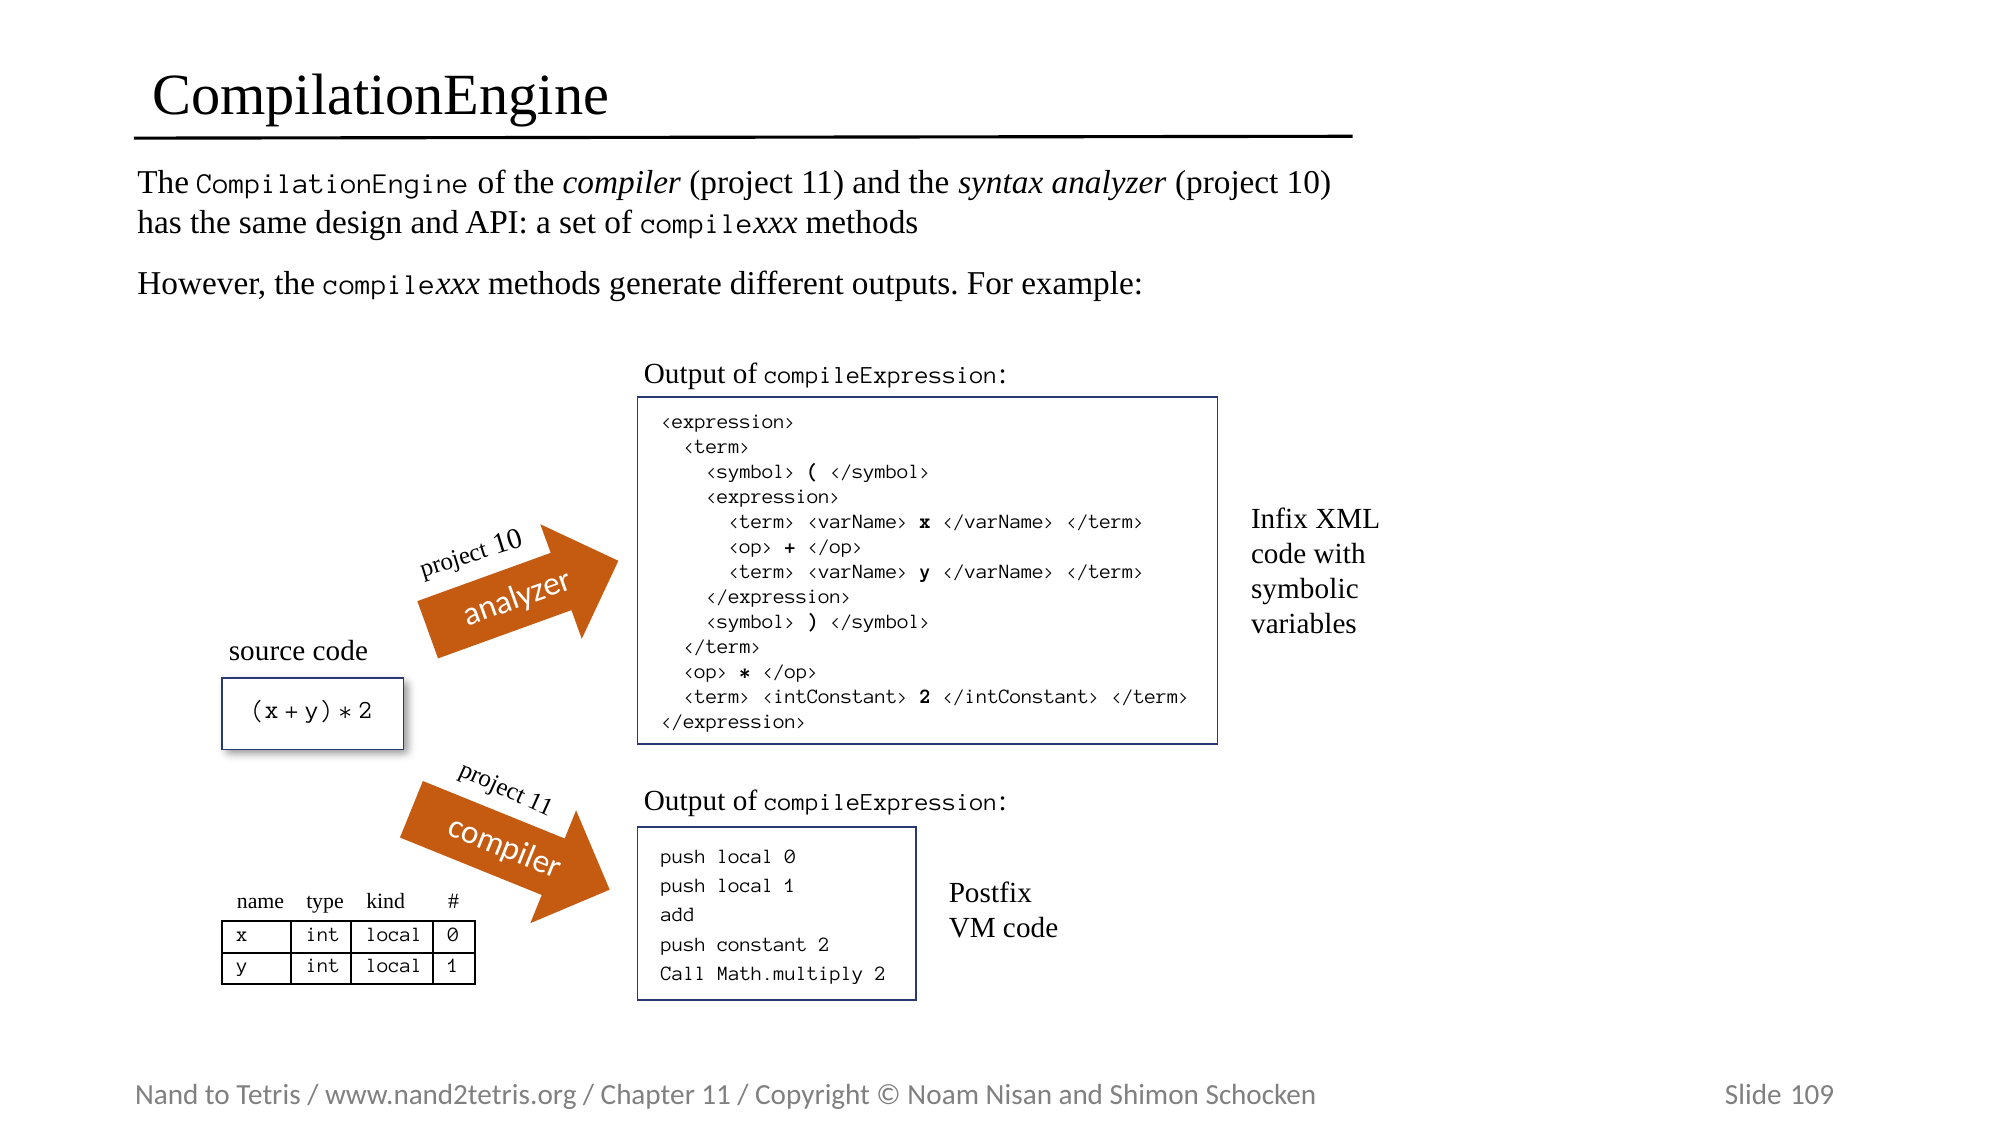

# CompilationEngine

The CompilationEngine of the compiler (project 11) and the syntax analyzer (project 10)
has the same design and API: a set of compilexxx methods
However, the compilexxx methods generate different outputs. For example:
Output of compileExpression:
<expression>
  <term>
    <symbol> ( </symbol>
    <expression>
      <term> <varName> x </varName> </term>
      <op> + </op>
      <term> <varName> y </varName> </term>
    </expression>
    <symbol> ) </symbol>
  </term>
  <op> * </op>
  <term> <intConstant> 2 </intConstant> </term>
</expression>
Infix XML code with symbolic variables
project 10
analyzer
source code
(x + y) * 2
project 11
Output of compileExpression:
compiler
push local 0
push local 1
add
push constant 2
Call Math.multiply 2
Postfix
VM code
| name | type | kind | # |
| --- | --- | --- | --- |
| x | int | local | 0 |
| y | int | local | 1 |